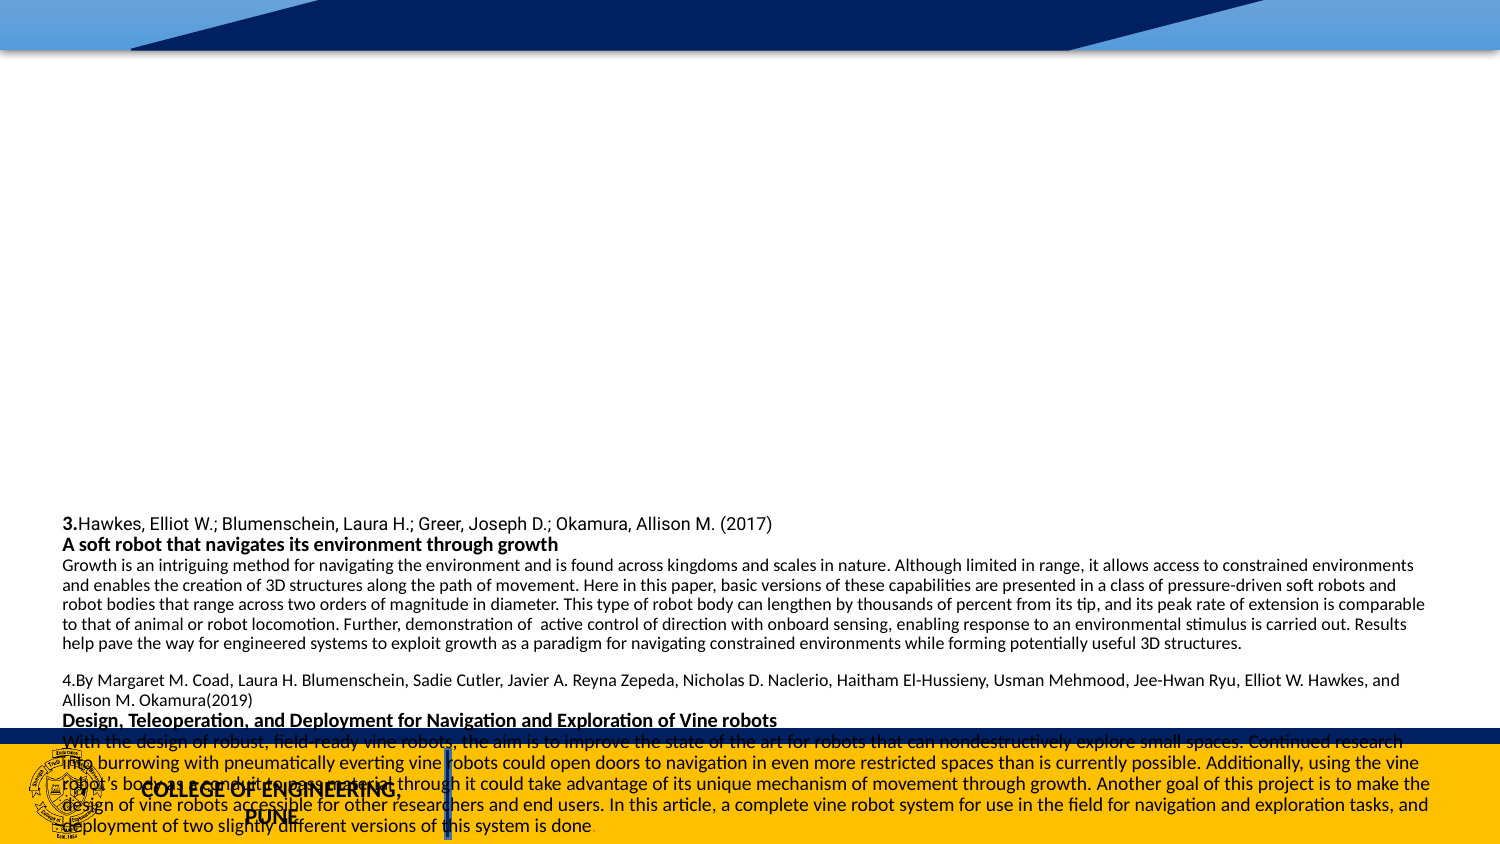

# 3.Hawkes, Elliot W.; Blumenschein, Laura H.; Greer, Joseph D.; Okamura, Allison M. (2017)
A soft robot that navigates its environment through growth
Growth is an intriguing method for navigating the environment and is found across kingdoms and scales in nature. Although limited in range, it allows access to constrained environments and enables the creation of 3D structures along the path of movement. Here in this paper, basic versions of these capabilities are presented in a class of pressure-driven soft robots and robot bodies that range across two orders of magnitude in diameter. This type of robot body can lengthen by thousands of percent from its tip, and its peak rate of extension is comparable to that of animal or robot locomotion. Further, demonstration of  active control of direction with onboard sensing, enabling response to an environmental stimulus is carried out. Results help pave the way for engineered systems to exploit growth as a paradigm for navigating constrained environments while forming potentially useful 3D structures.

4.By Margaret M. Coad, Laura H. Blumenschein, Sadie Cutler, Javier A. Reyna Zepeda, Nicholas D. Naclerio, Haitham El-Hussieny, Usman Mehmood, Jee-Hwan Ryu, Elliot W. Hawkes, and Allison M. Okamura(2019)
Design, Teleoperation, and Deployment for Navigation and Exploration of Vine robots
With the design of robust, field-ready vine robots, the aim is to improve the state of the art for robots that can nondestructively explore small spaces. Continued research into burrowing with pneumatically everting vine robots could open doors to navigation in even more restricted spaces than is currently possible. Additionally, using the vine robot’s body as a conduit to pass material through it could take advantage of its unique mechanism of movement through growth. Another goal of this project is to make the design of vine robots accessible for other researchers and end users. In this article, a complete vine robot system for use in the field for navigation and exploration tasks, and deployment of two slightly different versions of this system is done.